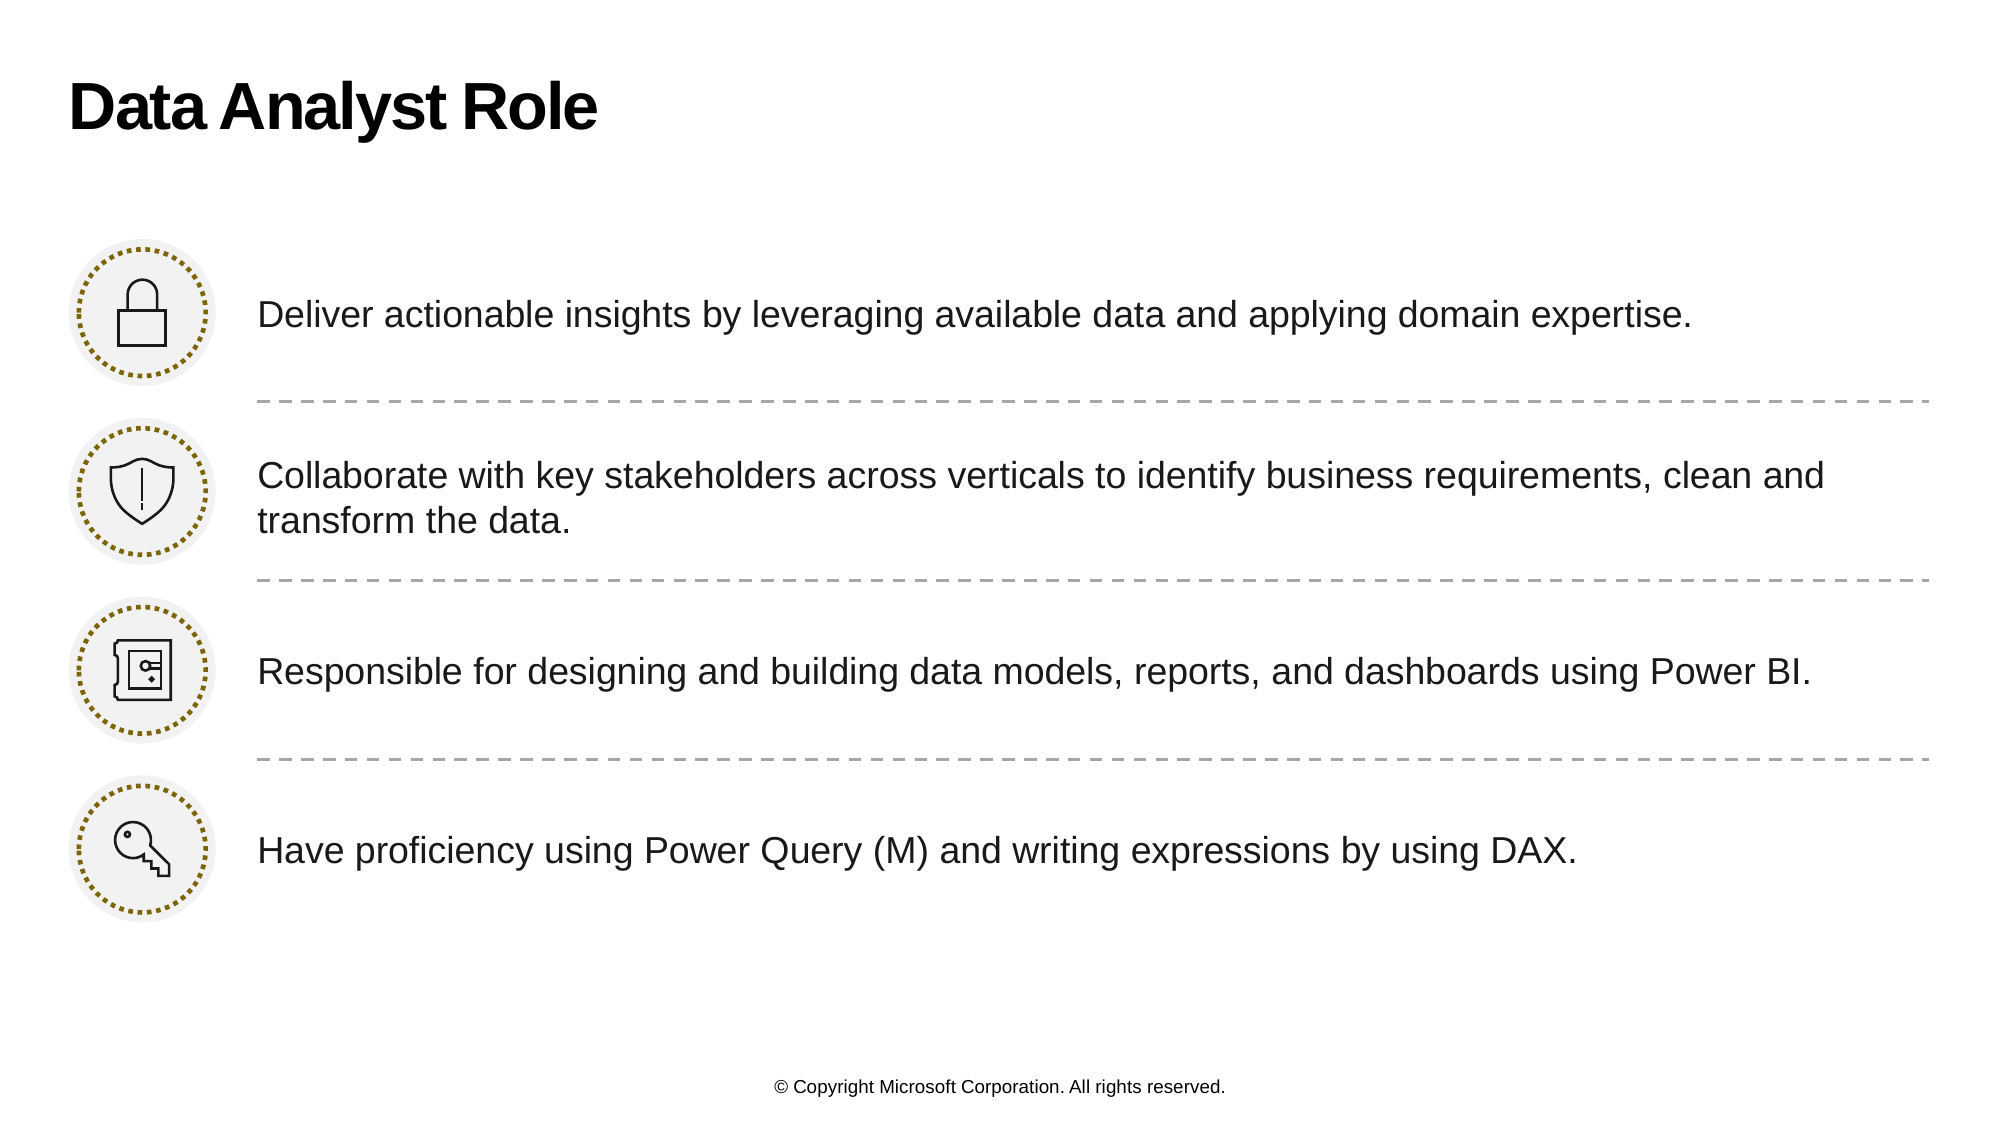

# Data Analyst Role

Deliver actionable insights by leveraging available data and applying domain expertise.

Collaborate with key stakeholders across verticals to identify business requirements, clean and transform the data.

Responsible for designing and building data models, reports, and dashboards using Power BI.

Have proficiency using Power Query (M) and writing expressions by using DAX.